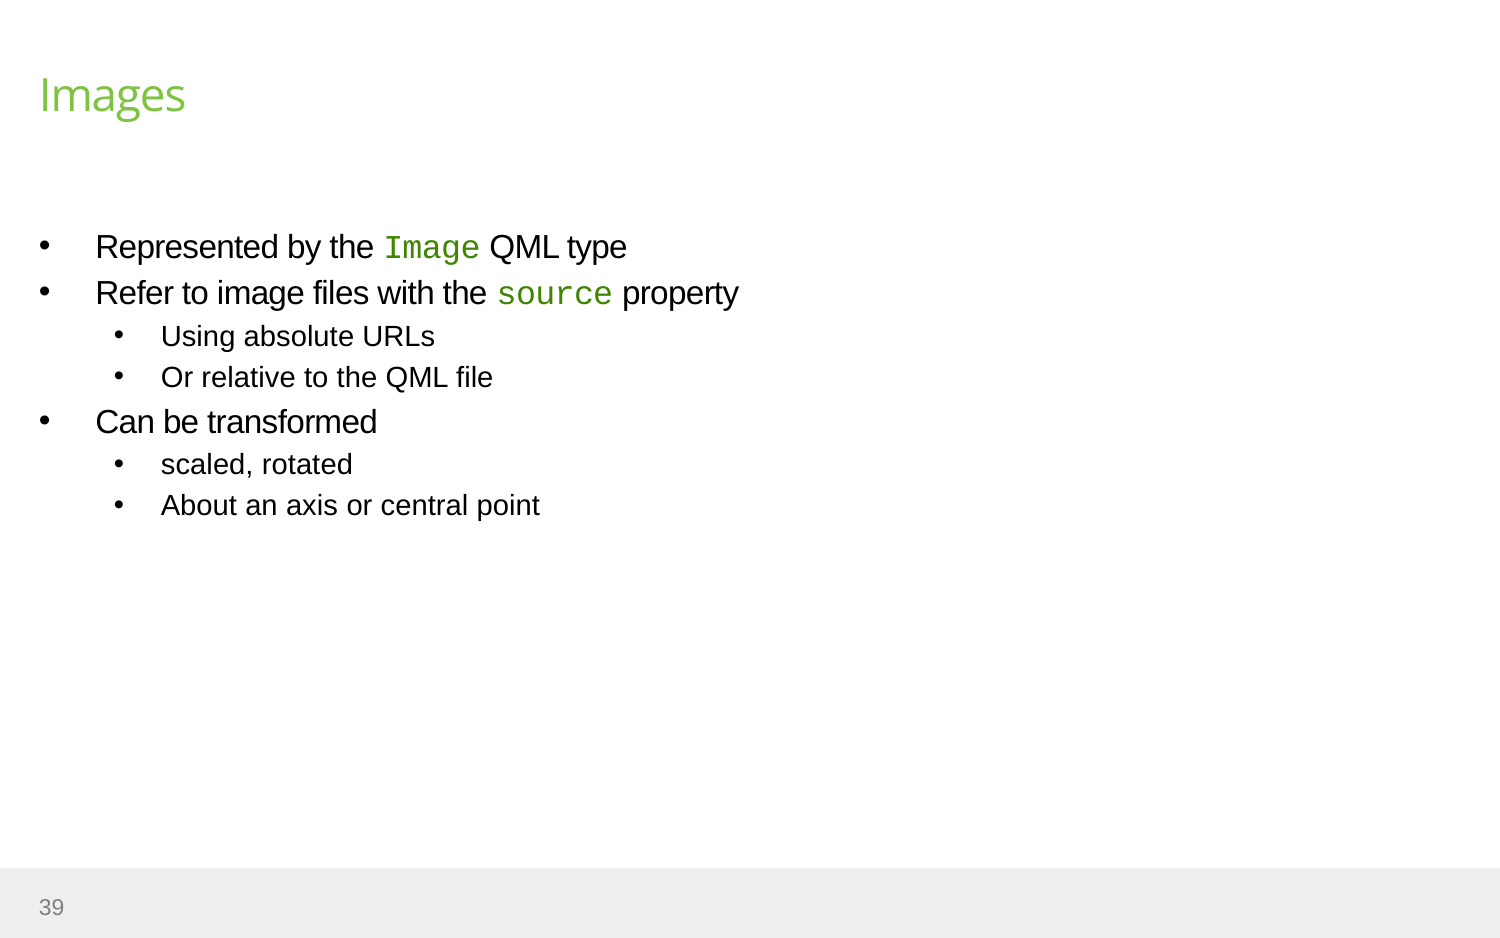

# Images
Represented by the Image QML type
Refer to image files with the source property
Using absolute URLs
Or relative to the QML file
Can be transformed
scaled, rotated
About an axis or central point
39